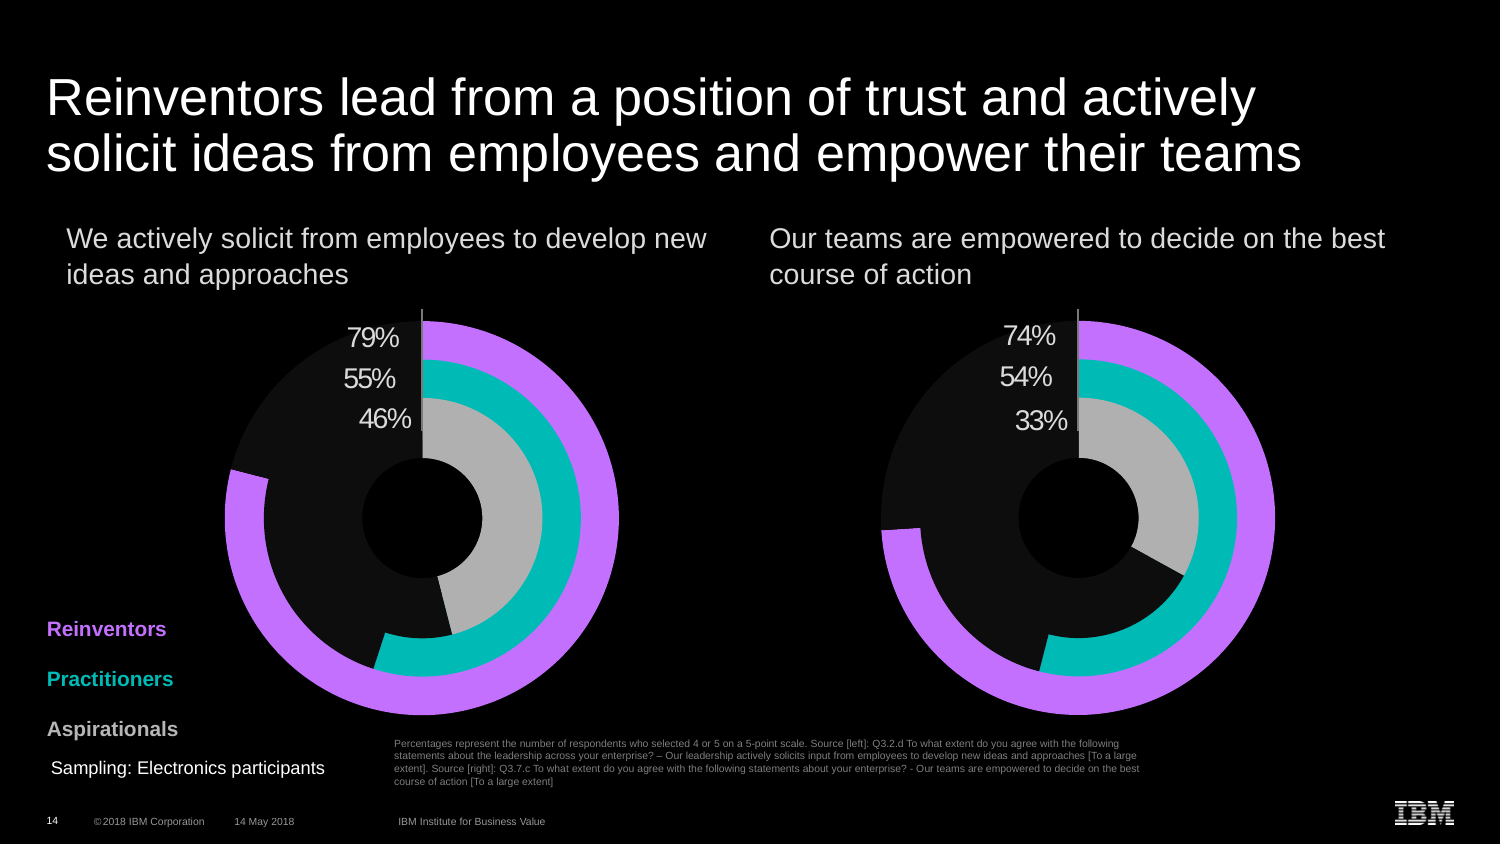

# Reinventors lead from a position of trust and actively solicit ideas from employees and empower their teams
We actively solicit from employees to develop new ideas and approaches
Our teams are empowered to decide on the best
course of action

74%
54%
33%

79%
55%
46%

### Chart

| Category | Reinventors |
|---|---|
| Q3.7.c [4,5] | 74.0 |
| space | 26.0 |

### Chart

| Category | Reinventors |
|---|---|
| Q3.2.d [4,5] | 79.0 |
| space | 21.0 |

### Chart

| Category | Practitioners |
|---|---|
| Q3.7.c [4,5] | 54.0 |
| space | 46.0 |

### Chart

| Category | Practitioners |
|---|---|
| Q3.2.d [4,5] | 55.0 |
| space | 45.0 |

### Chart

| Category | Aspirationals |
|---|---|
| Q3.7.c [4,5] | 33.0 |
| space | 67.0 |

### Chart

| Category | Aspirationals |
|---|---|
| Q3.2.d [4,5] | 46.0 |
| space | 54.0 |
Reinventors
Practitioners
Aspirationals
Percentages represent the number of respondents who selected 4 or 5 on a 5-point scale. Source [left]: Q3.2.d To what extent do you agree with the following statements about the leadership across your enterprise? – Our leadership actively solicits input from employees to develop new ideas and approaches [To a large extent]. Source [right]: Q3.7.c To what extent do you agree with the following statements about your enterprise? - Our teams are empowered to decide on the best course of action [To a large extent]
Sampling: Electronics participants